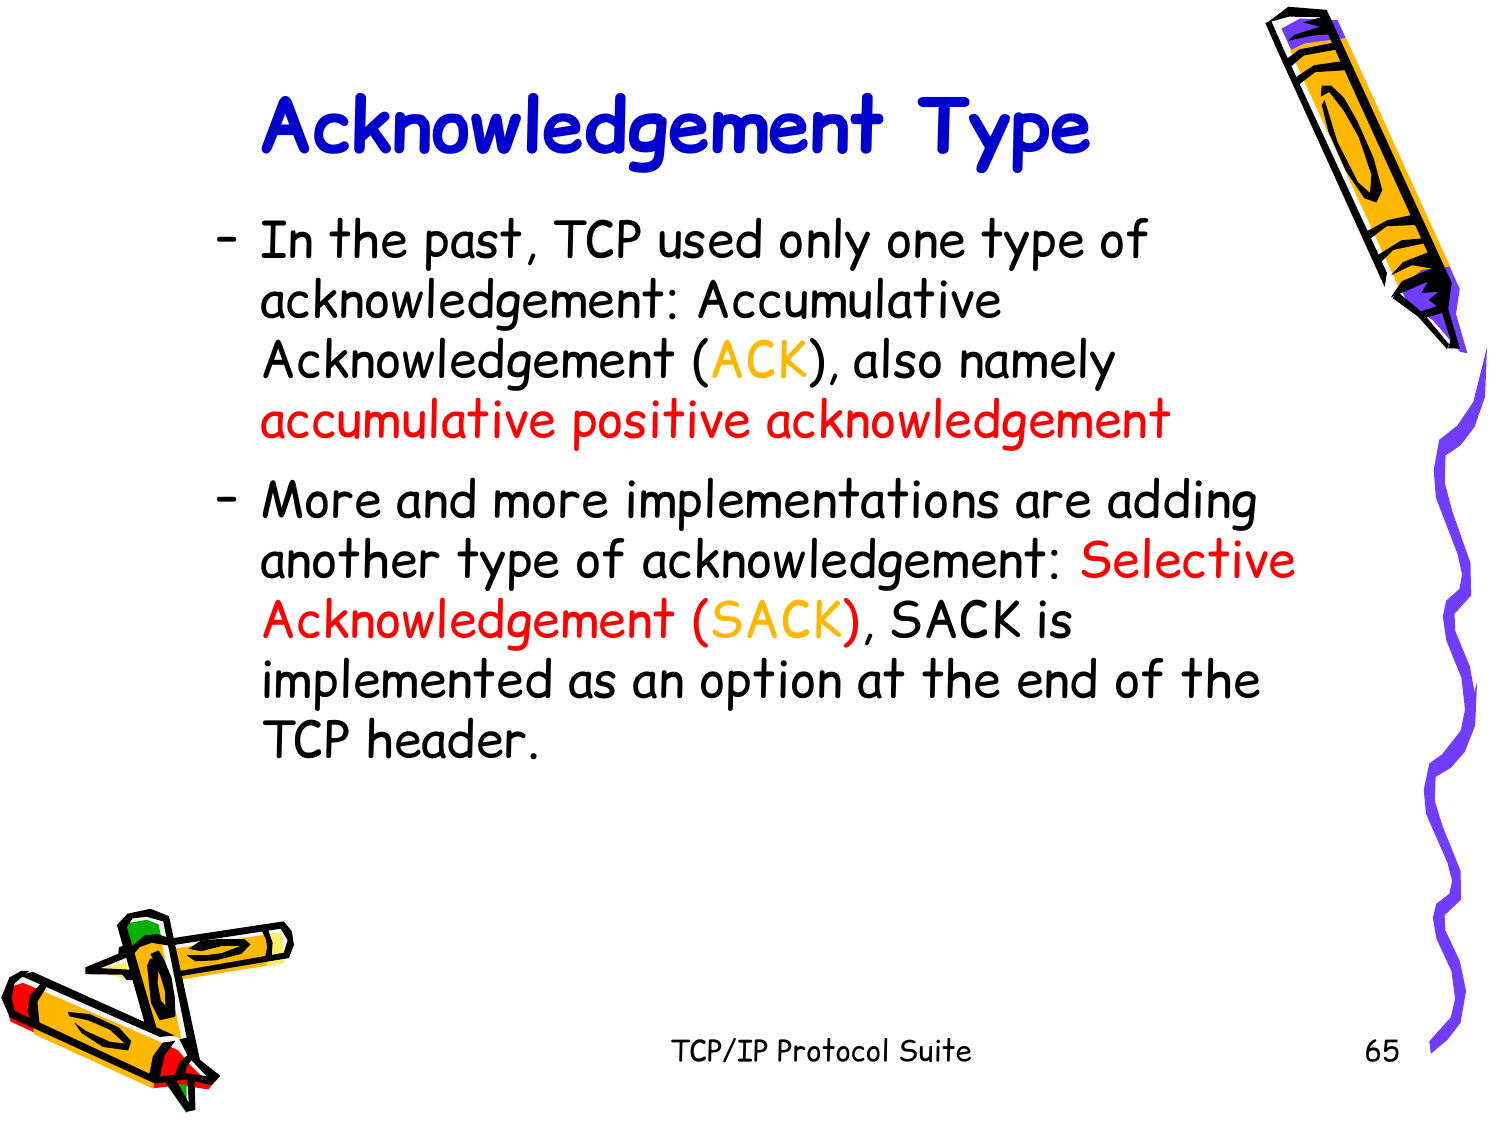

# Acknowledgement Type
In the past, TCP used only one type of acknowledgement: Accumulative Acknowledgement (ACK), also namely accumulative positive acknowledgement
More and more implementations are adding another type of acknowledgement: Selective Acknowledgement (SACK), SACK is implemented as an option at the end of the TCP header.
TCP/IP Protocol Suite
65